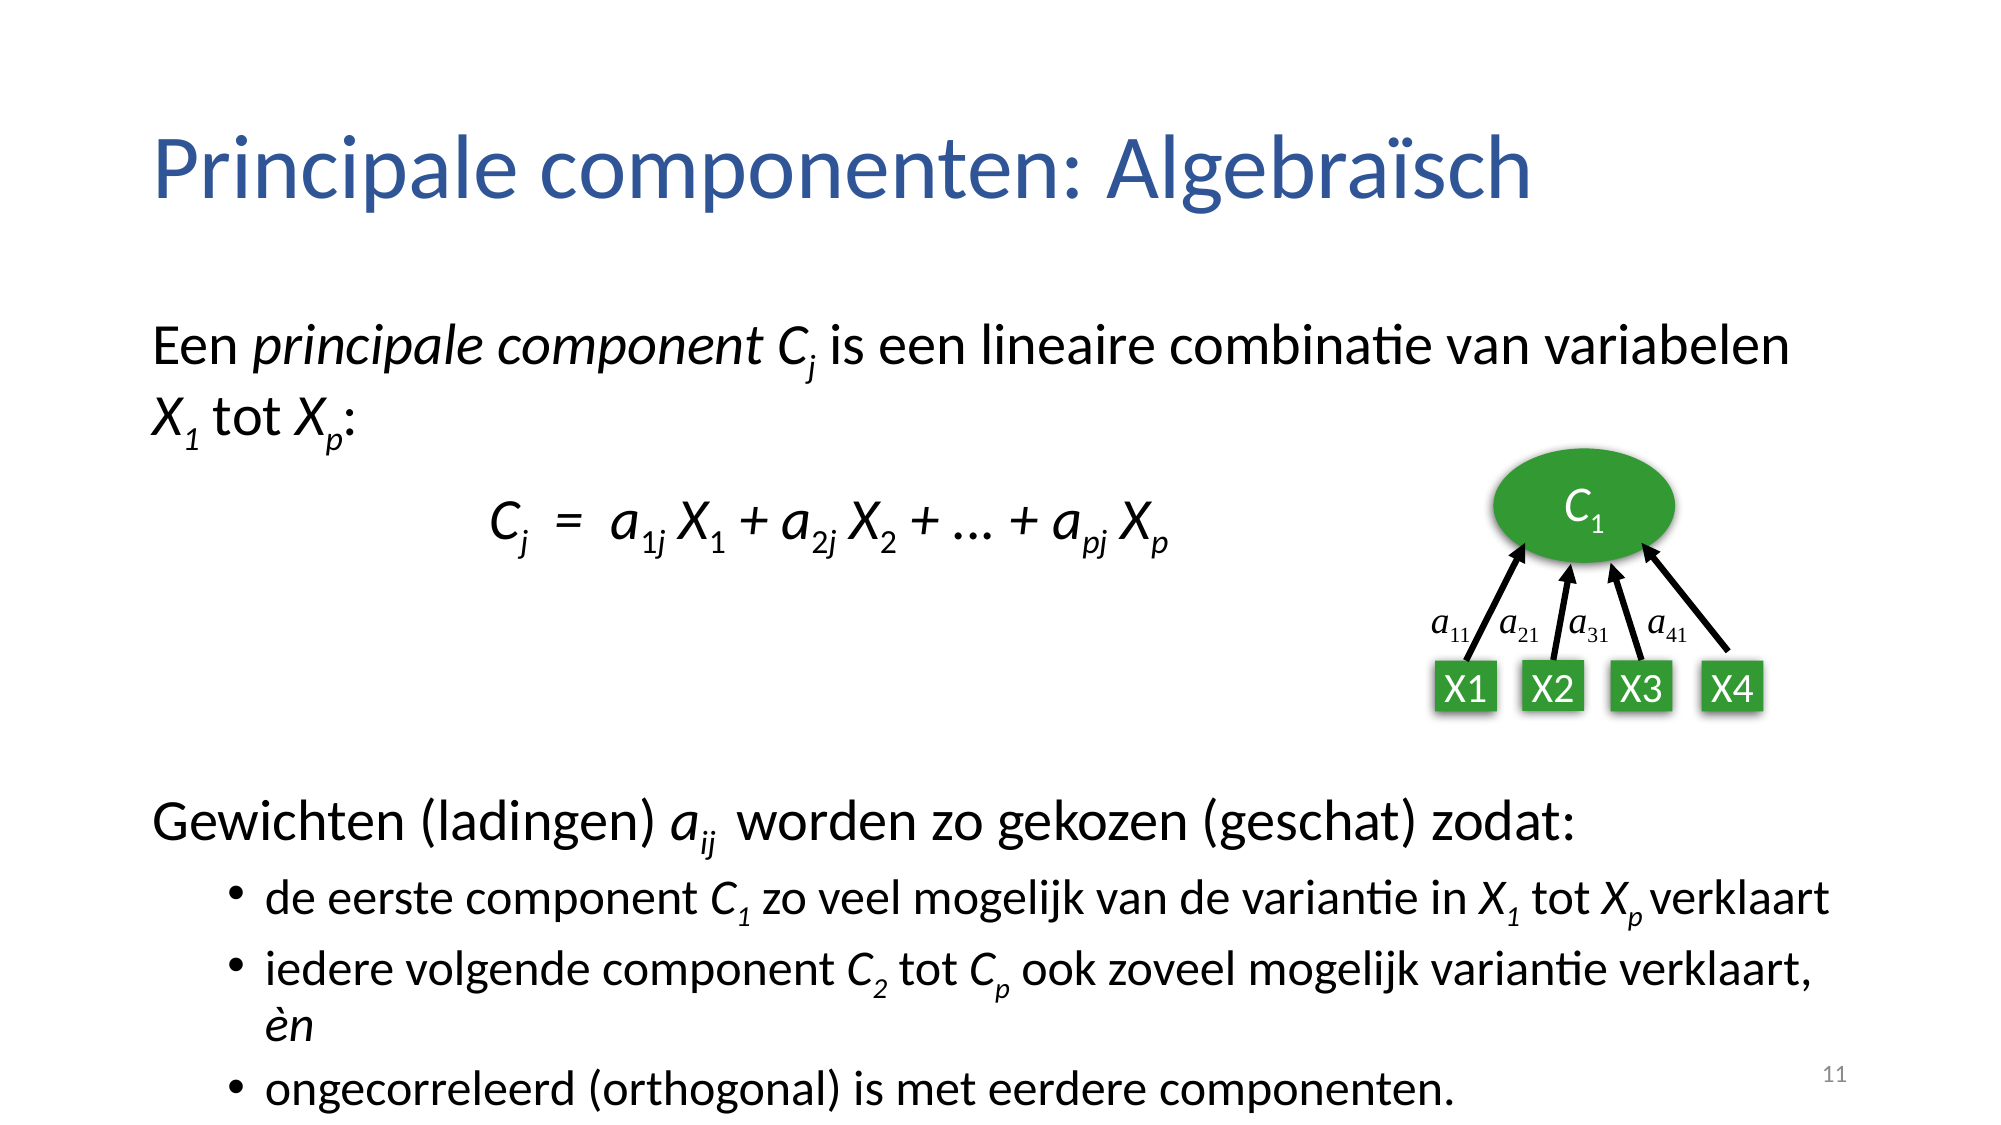

# Principale componenten: Algebraïsch
Een principale component Cj is een lineaire combinatie van variabelen X1 tot Xp:

			Cj  =  a1j X1 + a2j X2 + ... + apj Xp

Gewichten (ladingen) aij  worden zo gekozen (geschat) zodat:
de eerste component C1 zo veel mogelijk van de variantie in X1 tot Xp verklaart
iedere volgende component C2 tot Cp ook zoveel mogelijk variantie verklaart, èn
ongecorreleerd (orthogonal) is met eerdere componenten.

C1

    a11   a21   a31    a41
X2
X3
X1
X4
11